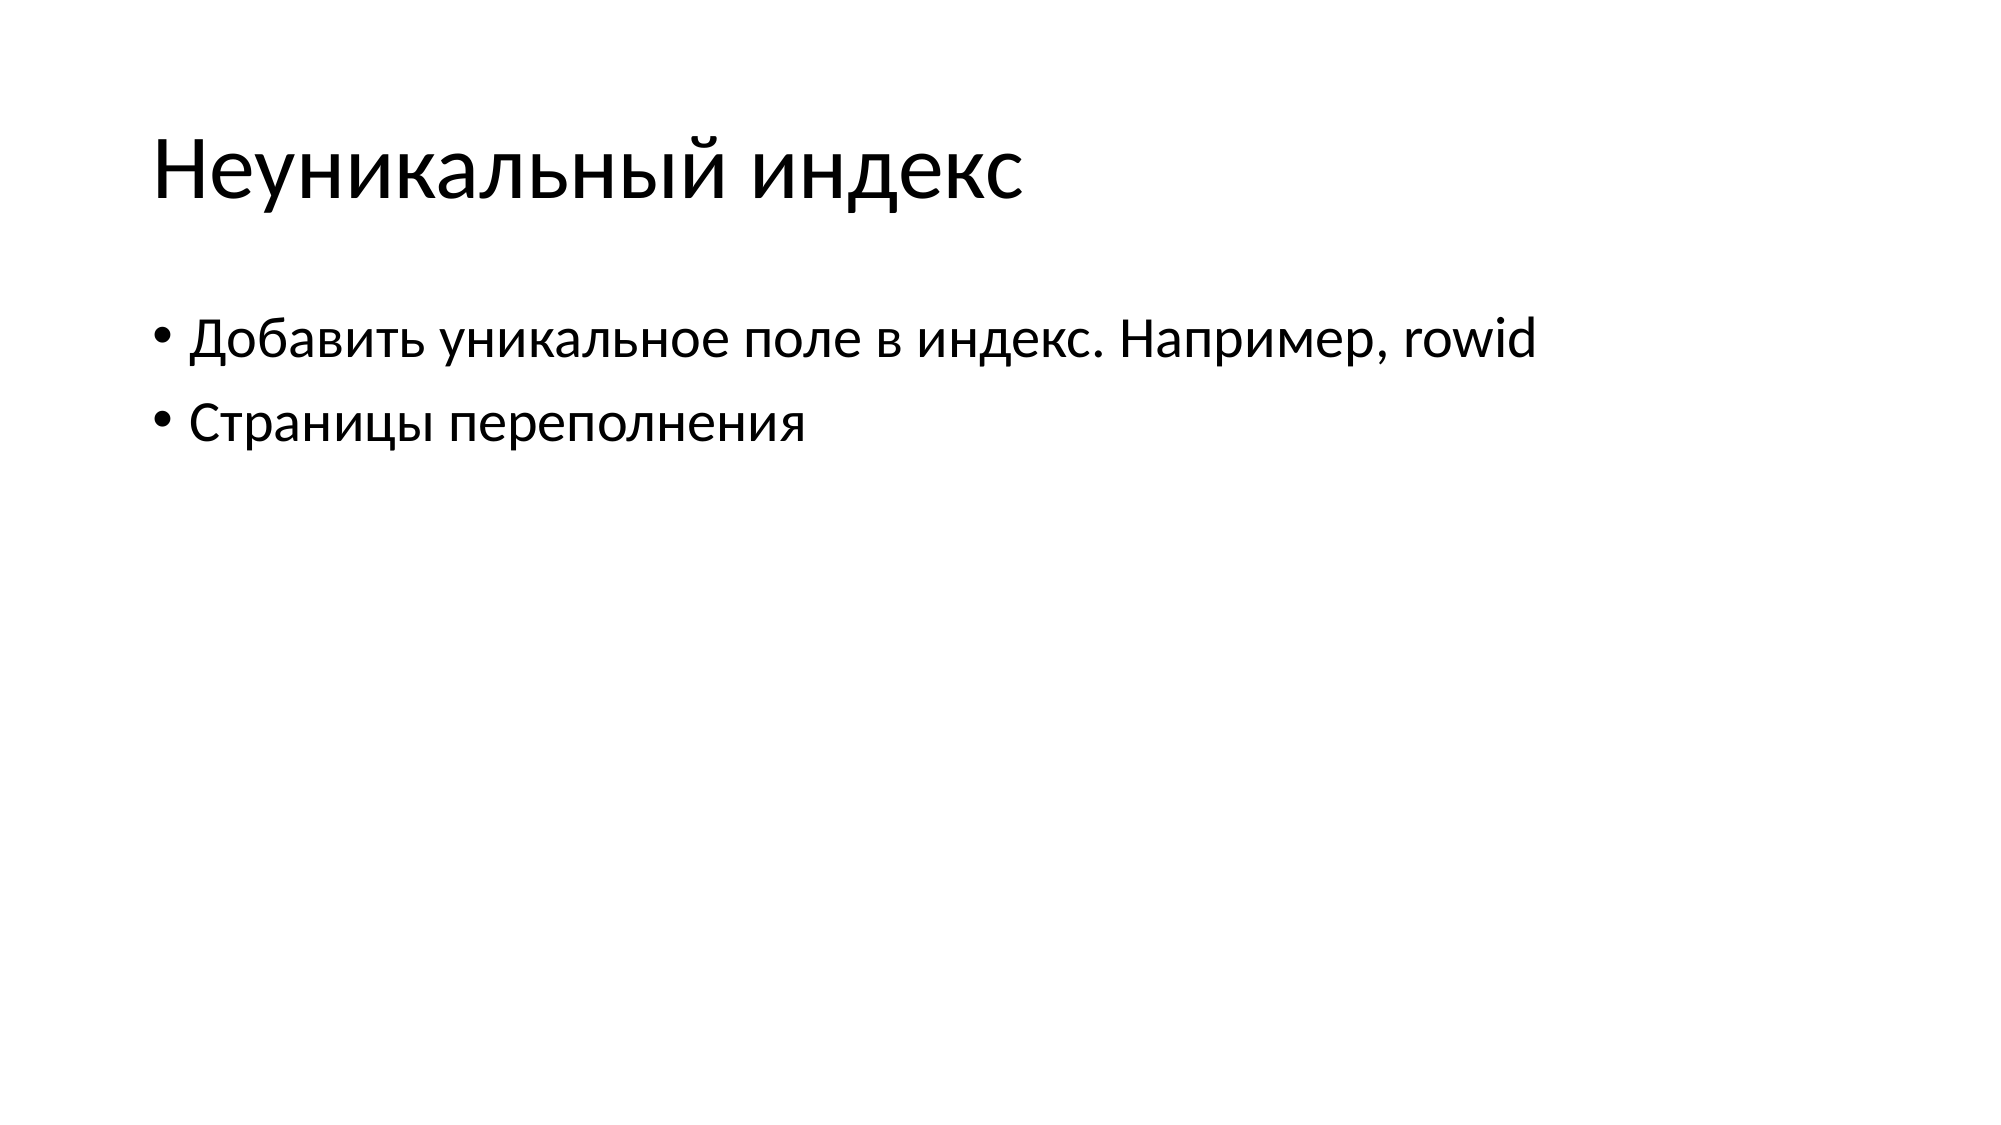

# Неуникальный индекс
Добавить уникальное поле в индекс. Например, rowid
Страницы переполнения